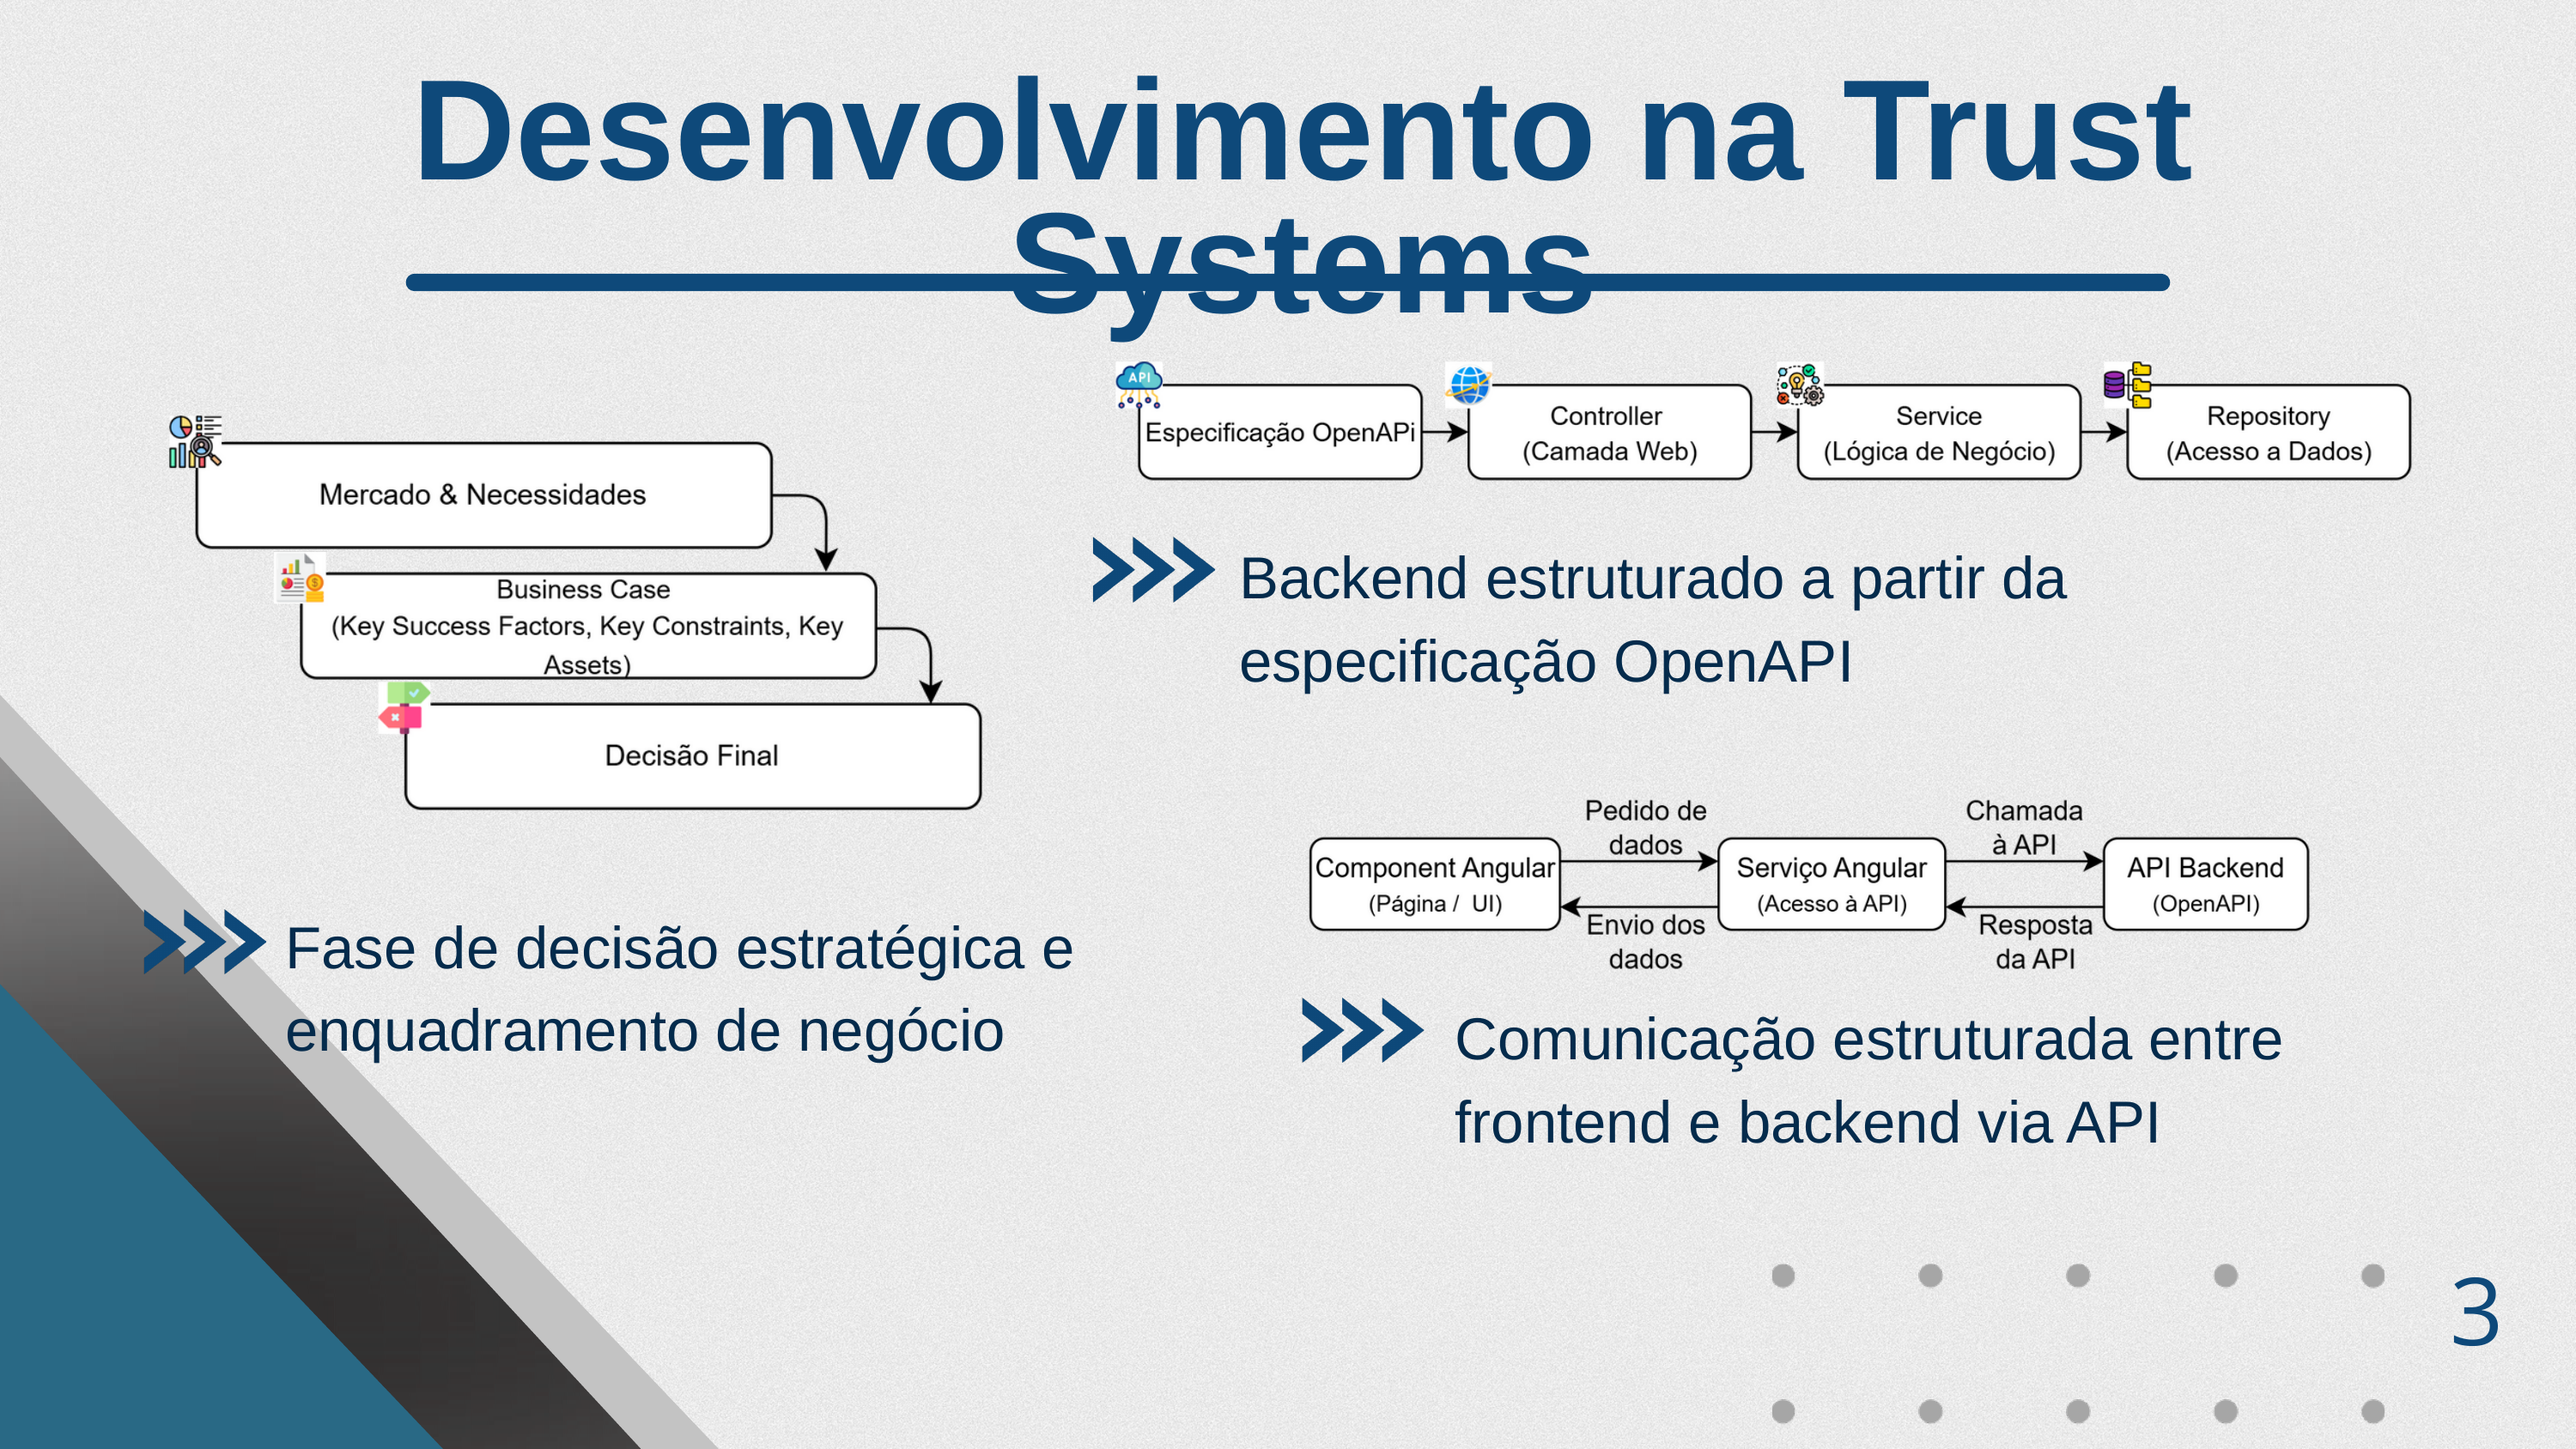

Desenvolvimento na Trust Systems

Backend estruturado a partir da especificação OpenAPI

Fase de decisão estratégica e enquadramento de negócio

Comunicação estruturada entre frontend e backend via API

3